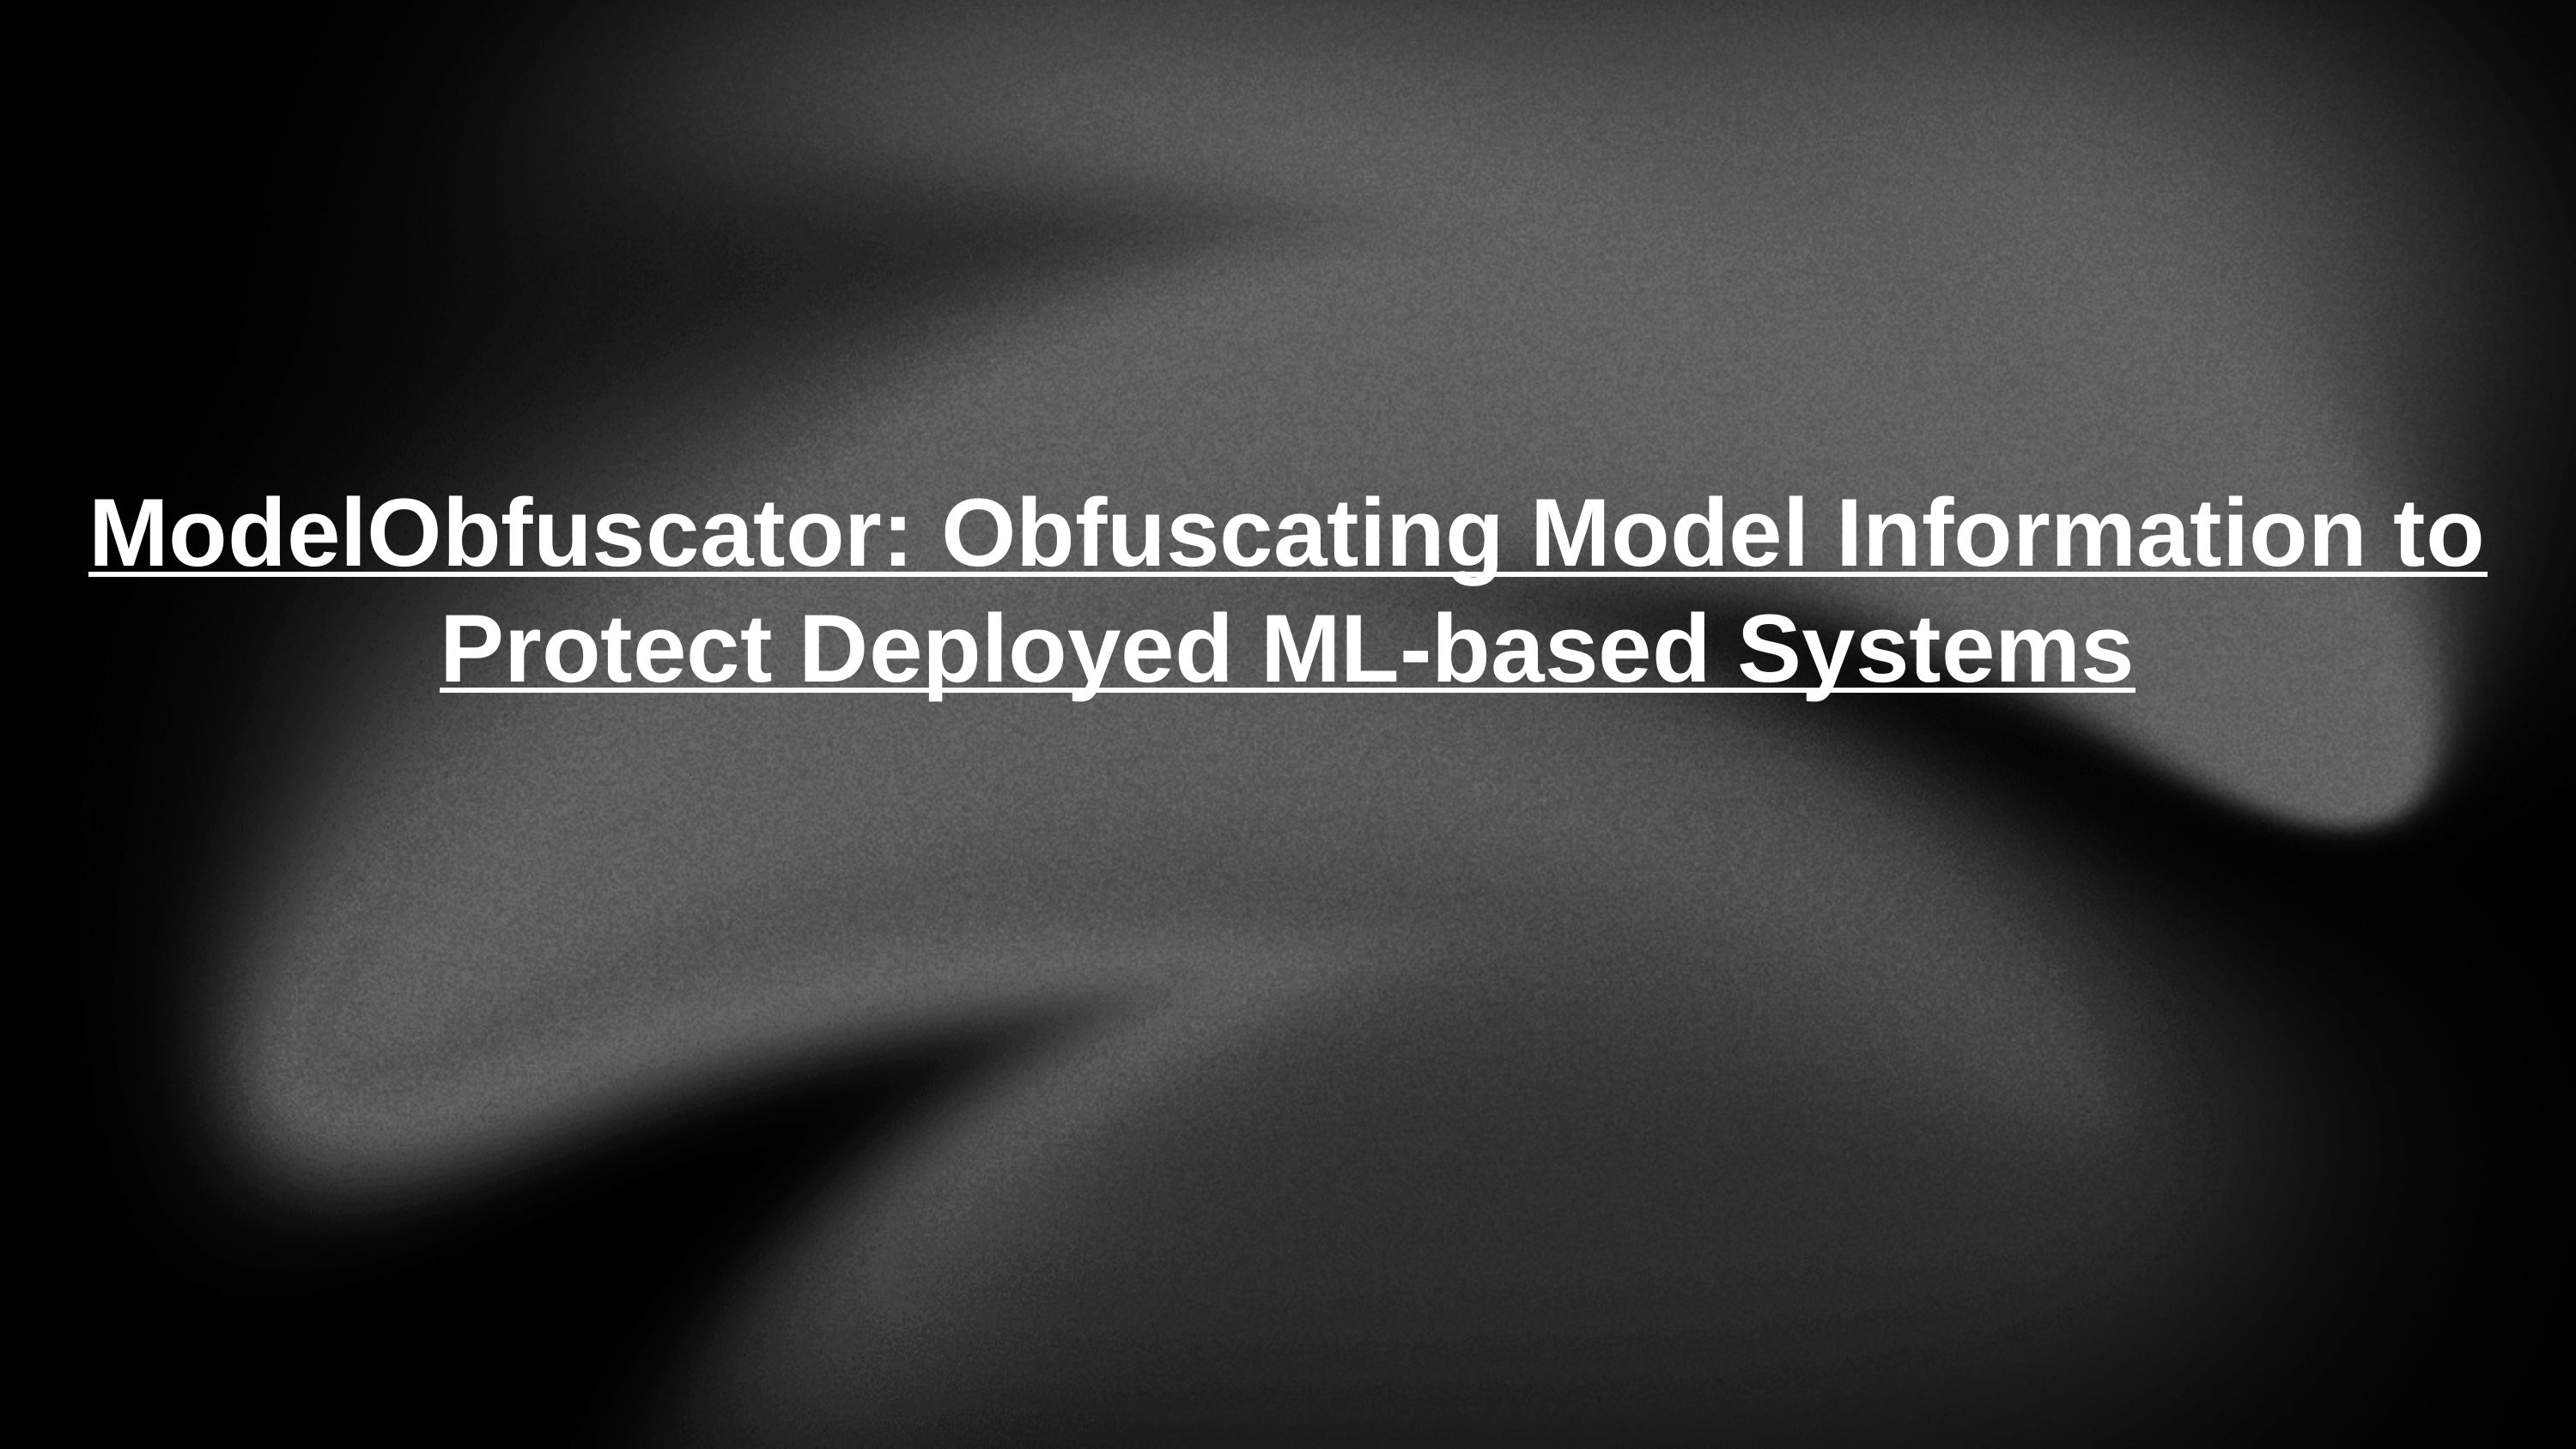

ModelObfuscator: Obfuscating Model Information to Protect Deployed ML-based Systems